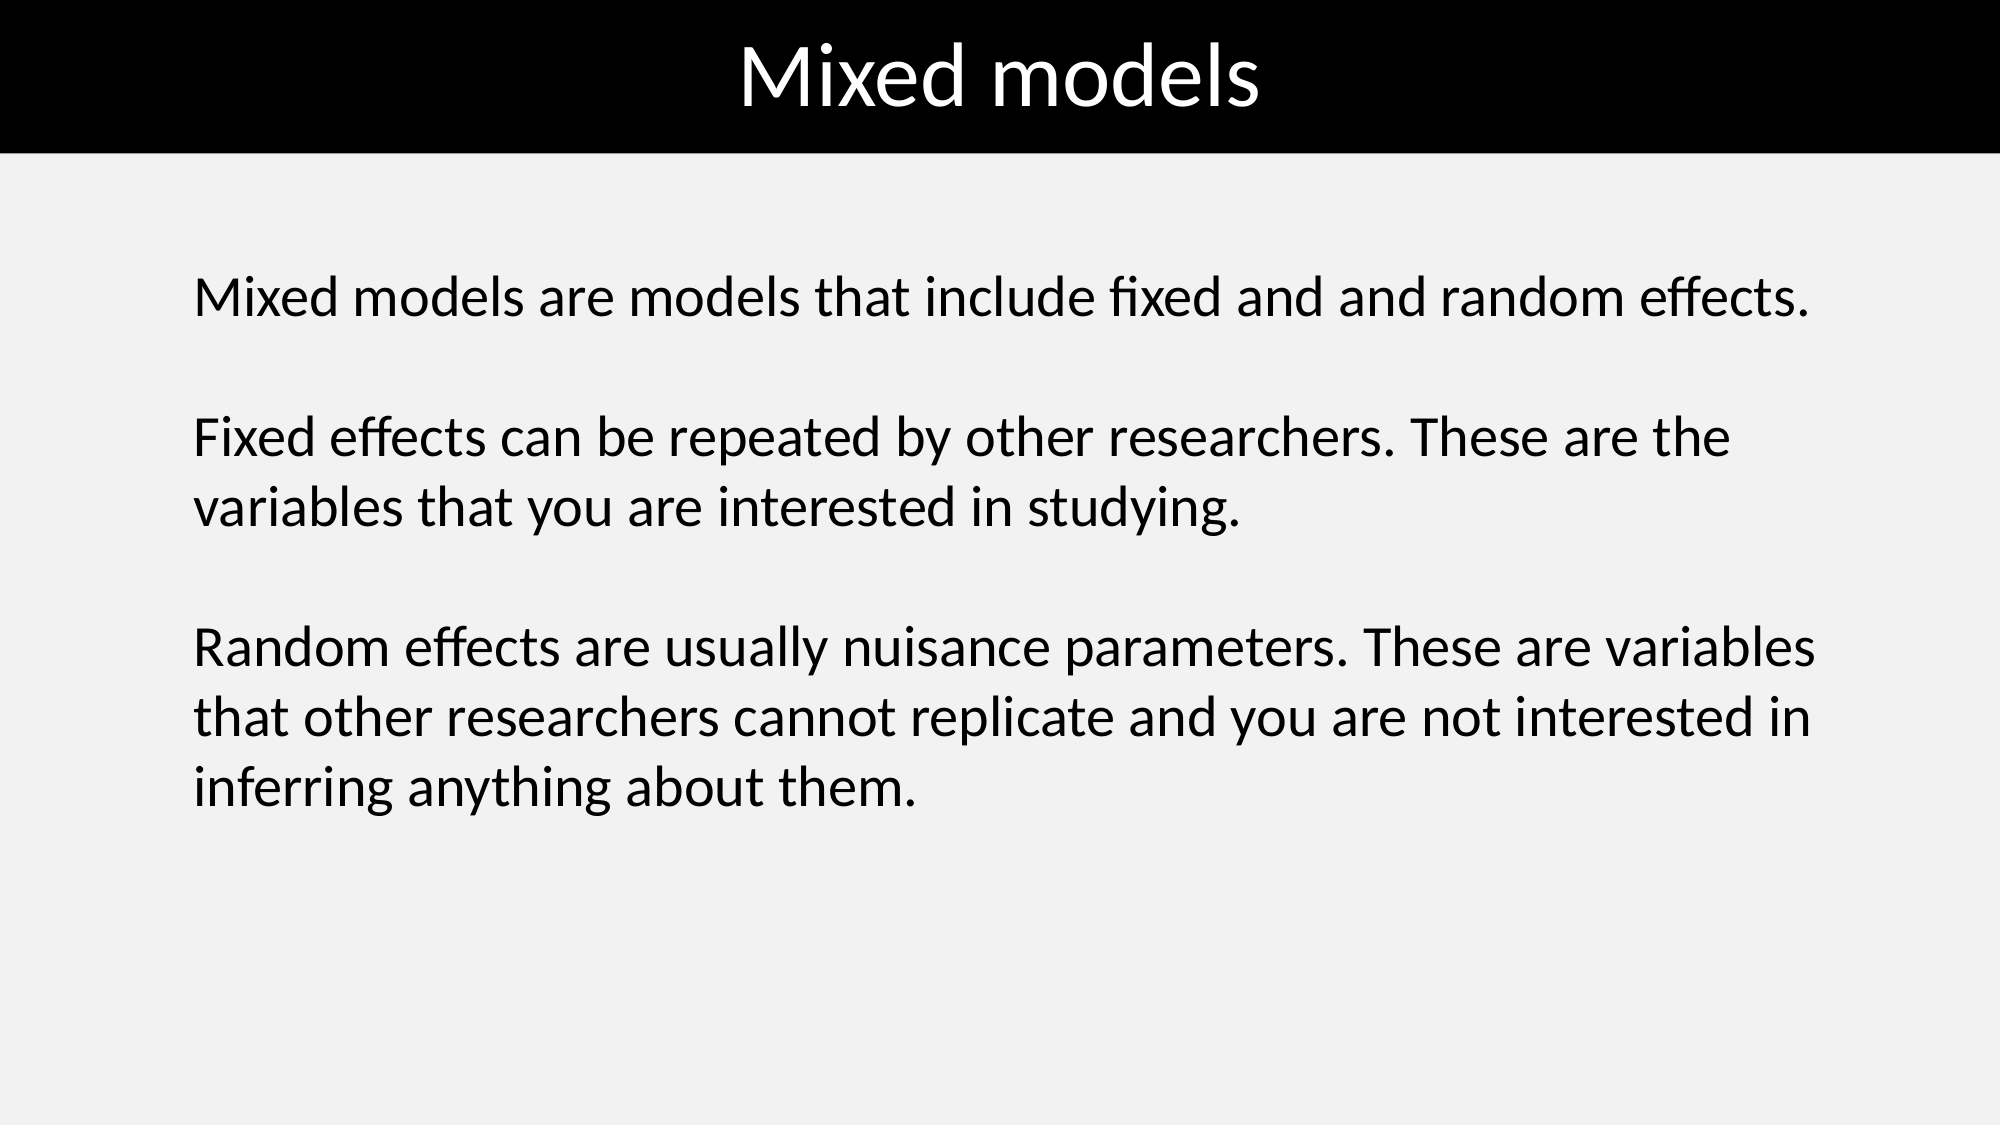

# Mixed models
Mixed models are models that include fixed and and random effects.

Fixed effects can be repeated by other researchers. These are the variables that you are interested in studying.

Random effects are usually nuisance parameters. These are variables that other researchers cannot replicate and you are not interested in inferring anything about them.